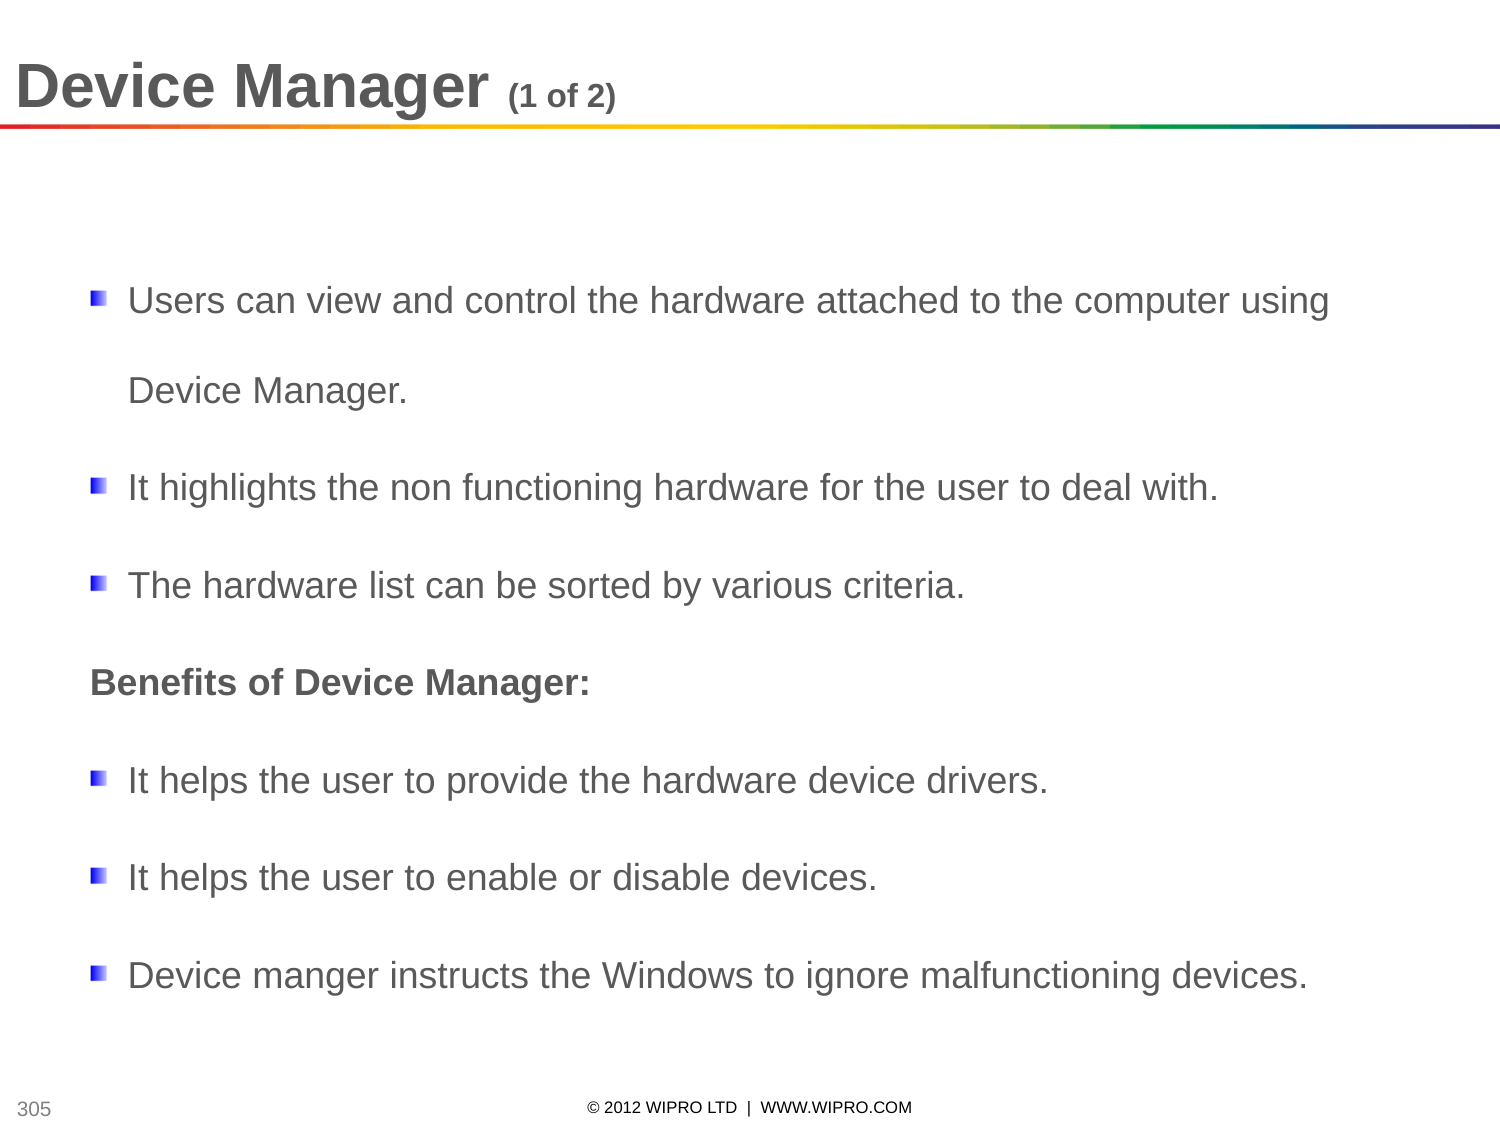

Device Manager (1 of 2)
Users can view and control the hardware attached to the computer using Device Manager.
It highlights the non functioning hardware for the user to deal with.
The hardware list can be sorted by various criteria.
Benefits of Device Manager:
It helps the user to provide the hardware device drivers.
It helps the user to enable or disable devices.
Device manger instructs the Windows to ignore malfunctioning devices.